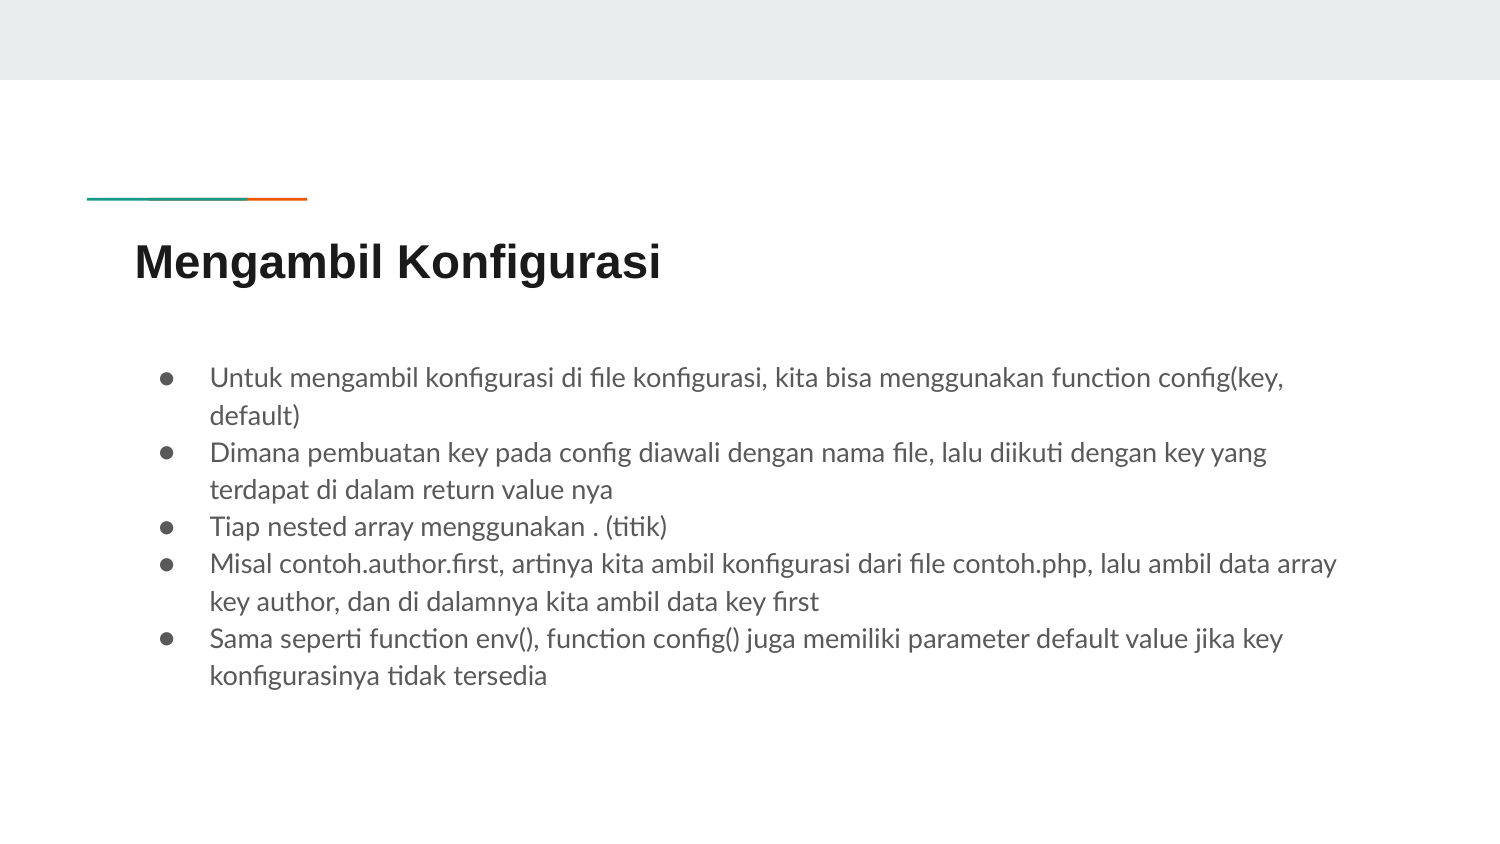

# Mengambil Konfigurasi
Untuk mengambil konfigurasi di file konfigurasi, kita bisa menggunakan function config(key, default)
Dimana pembuatan key pada config diawali dengan nama file, lalu diikuti dengan key yang terdapat di dalam return value nya
Tiap nested array menggunakan . (titik)
Misal contoh.author.first, artinya kita ambil konfigurasi dari file contoh.php, lalu ambil data array key author, dan di dalamnya kita ambil data key first
Sama seperti function env(), function config() juga memiliki parameter default value jika key konfigurasinya tidak tersedia